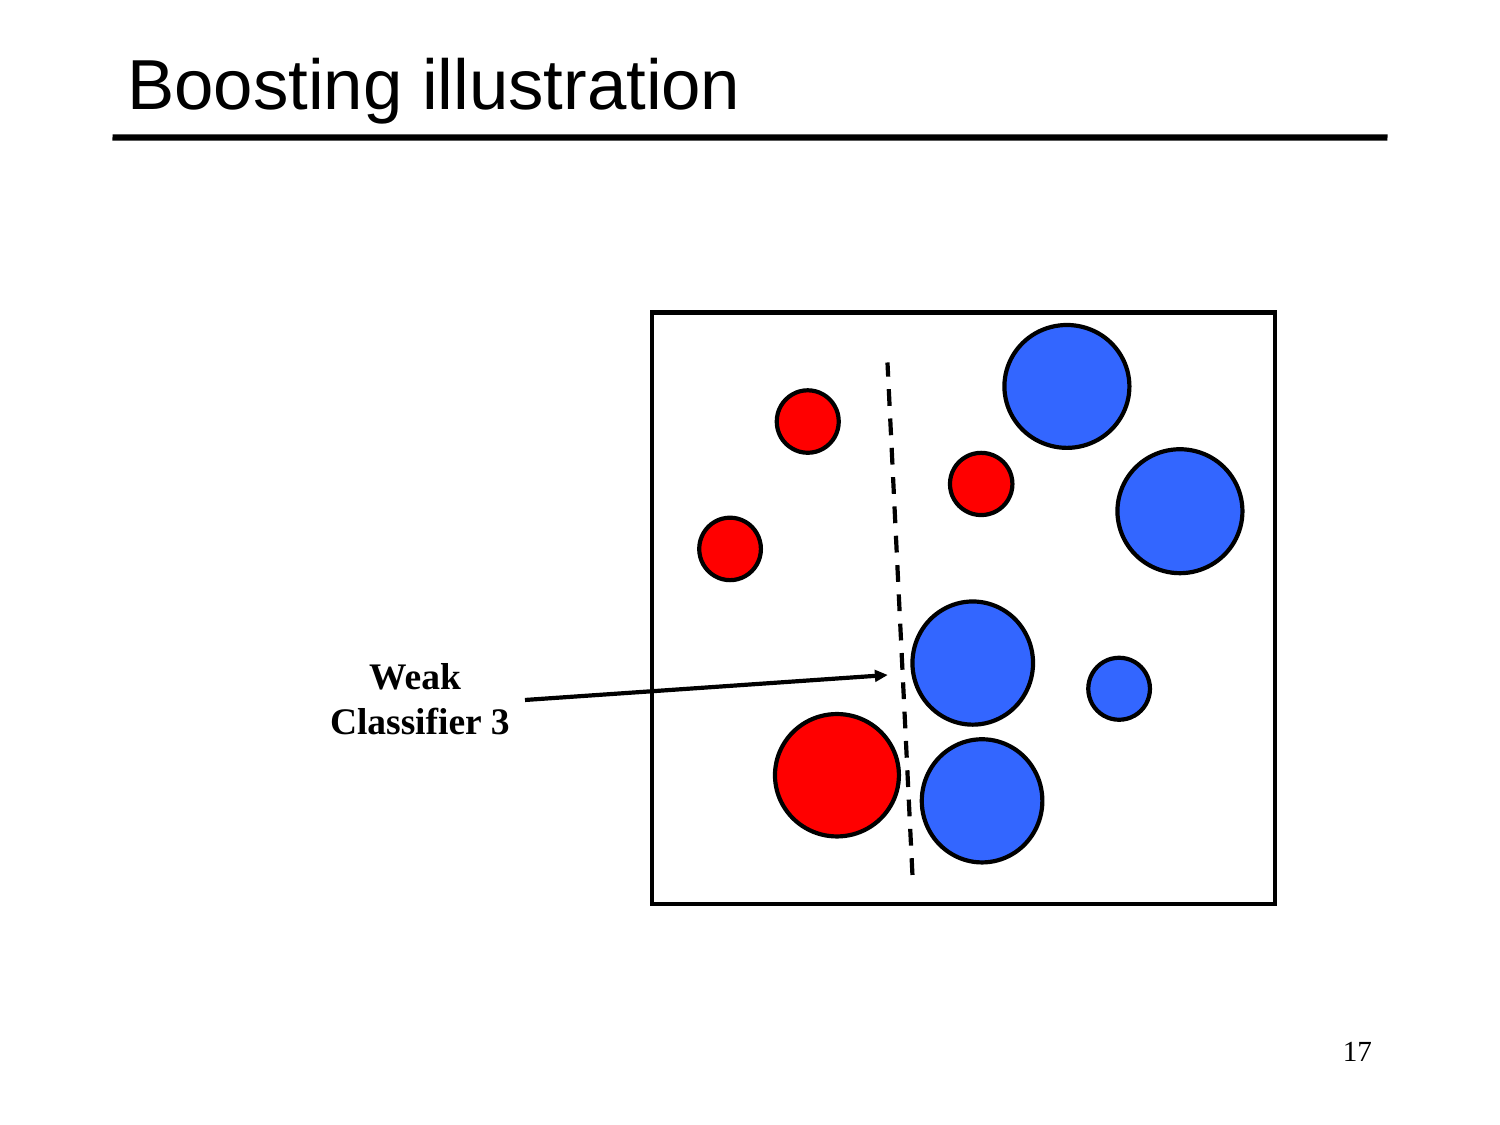

# Boosting illustration

Weak
Classifier 3

17